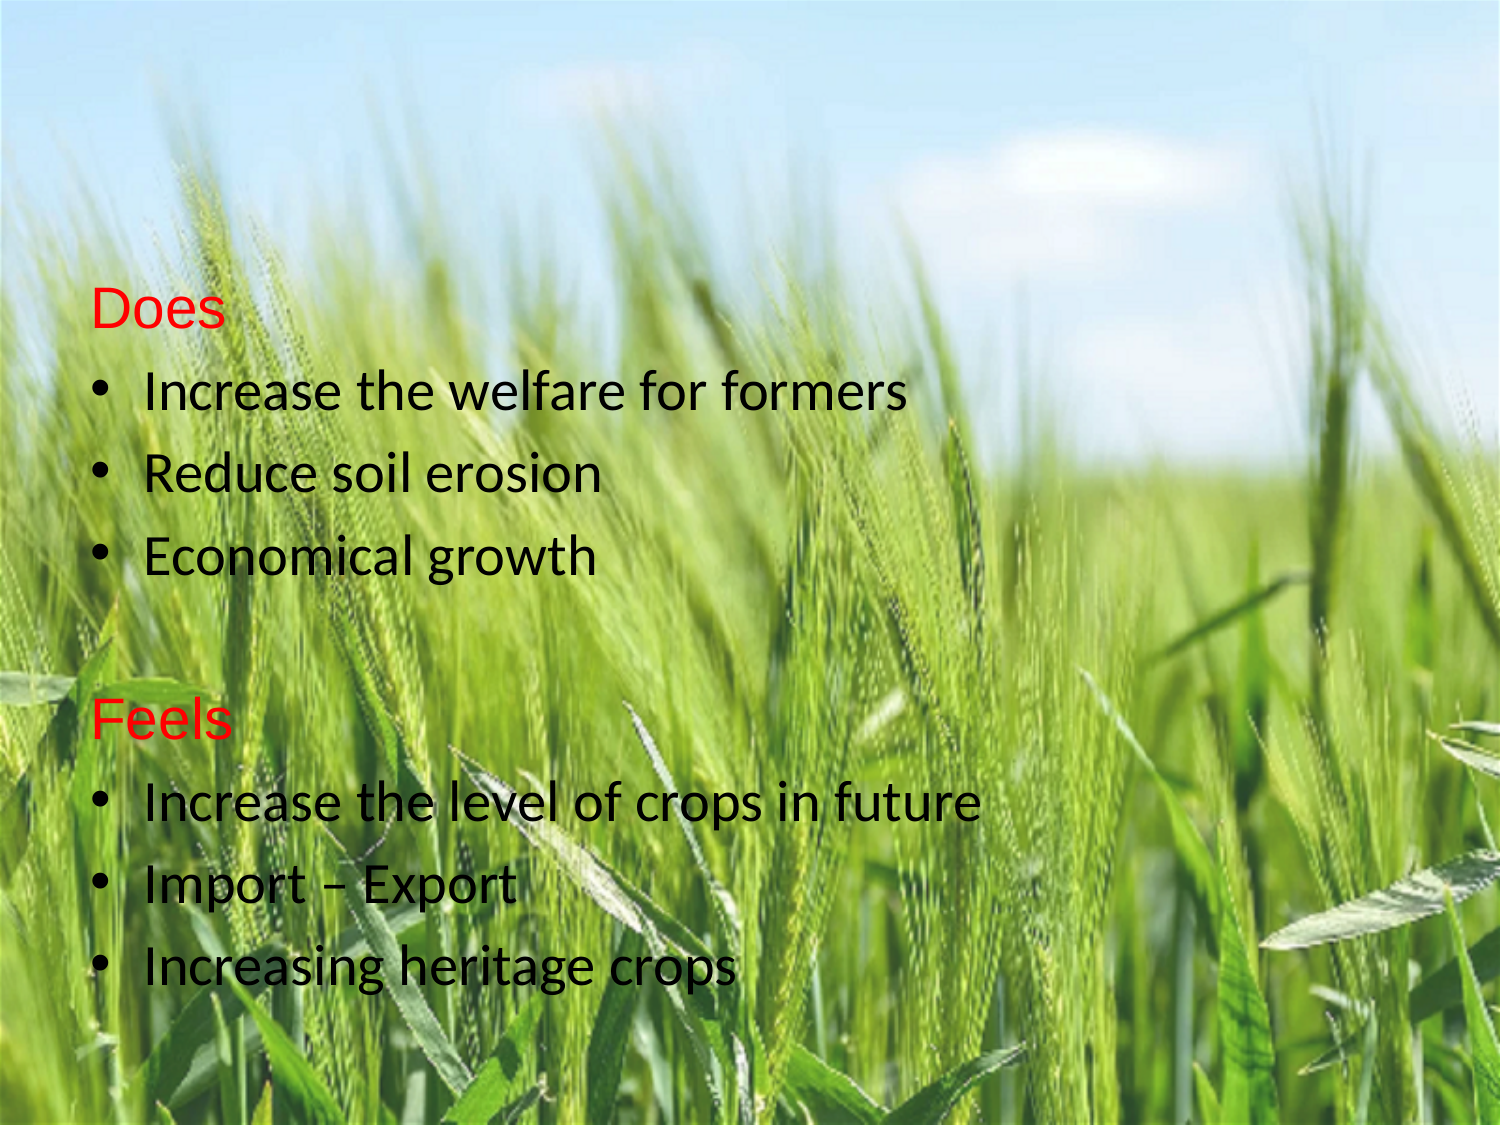

Does
Increase the welfare for formers
Reduce soil erosion
Economical growth

Feels
Increase the level of crops in future
Import – Export
Increasing heritage crops